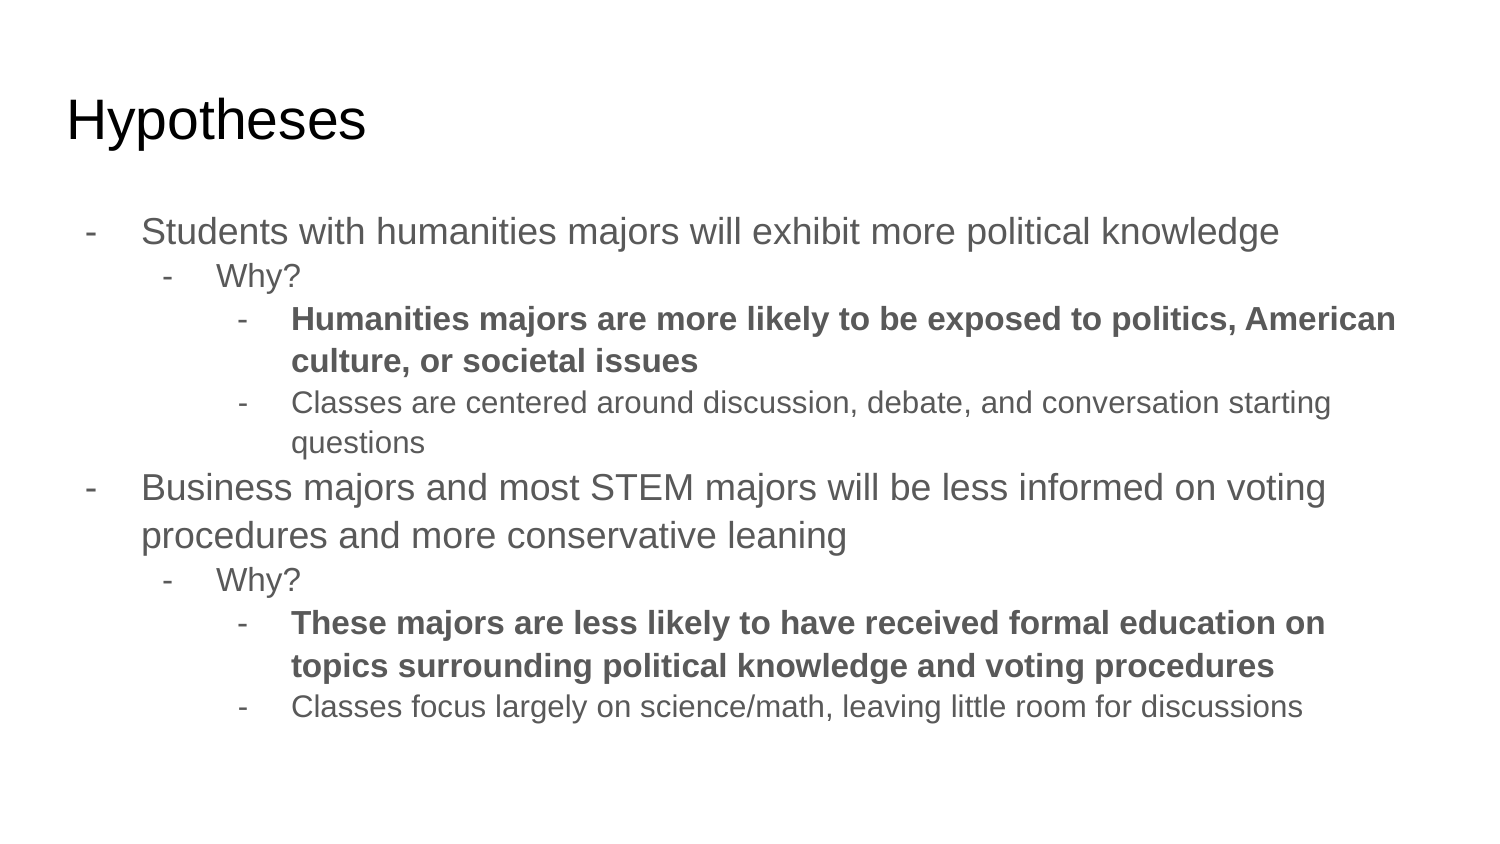

# Hypotheses
Students with humanities majors will exhibit more political knowledge
Why?
Humanities majors are more likely to be exposed to politics, American culture, or societal issues
Classes are centered around discussion, debate, and conversation starting questions
Business majors and most STEM majors will be less informed on voting procedures and more conservative leaning
Why?
These majors are less likely to have received formal education on topics surrounding political knowledge and voting procedures
Classes focus largely on science/math, leaving little room for discussions